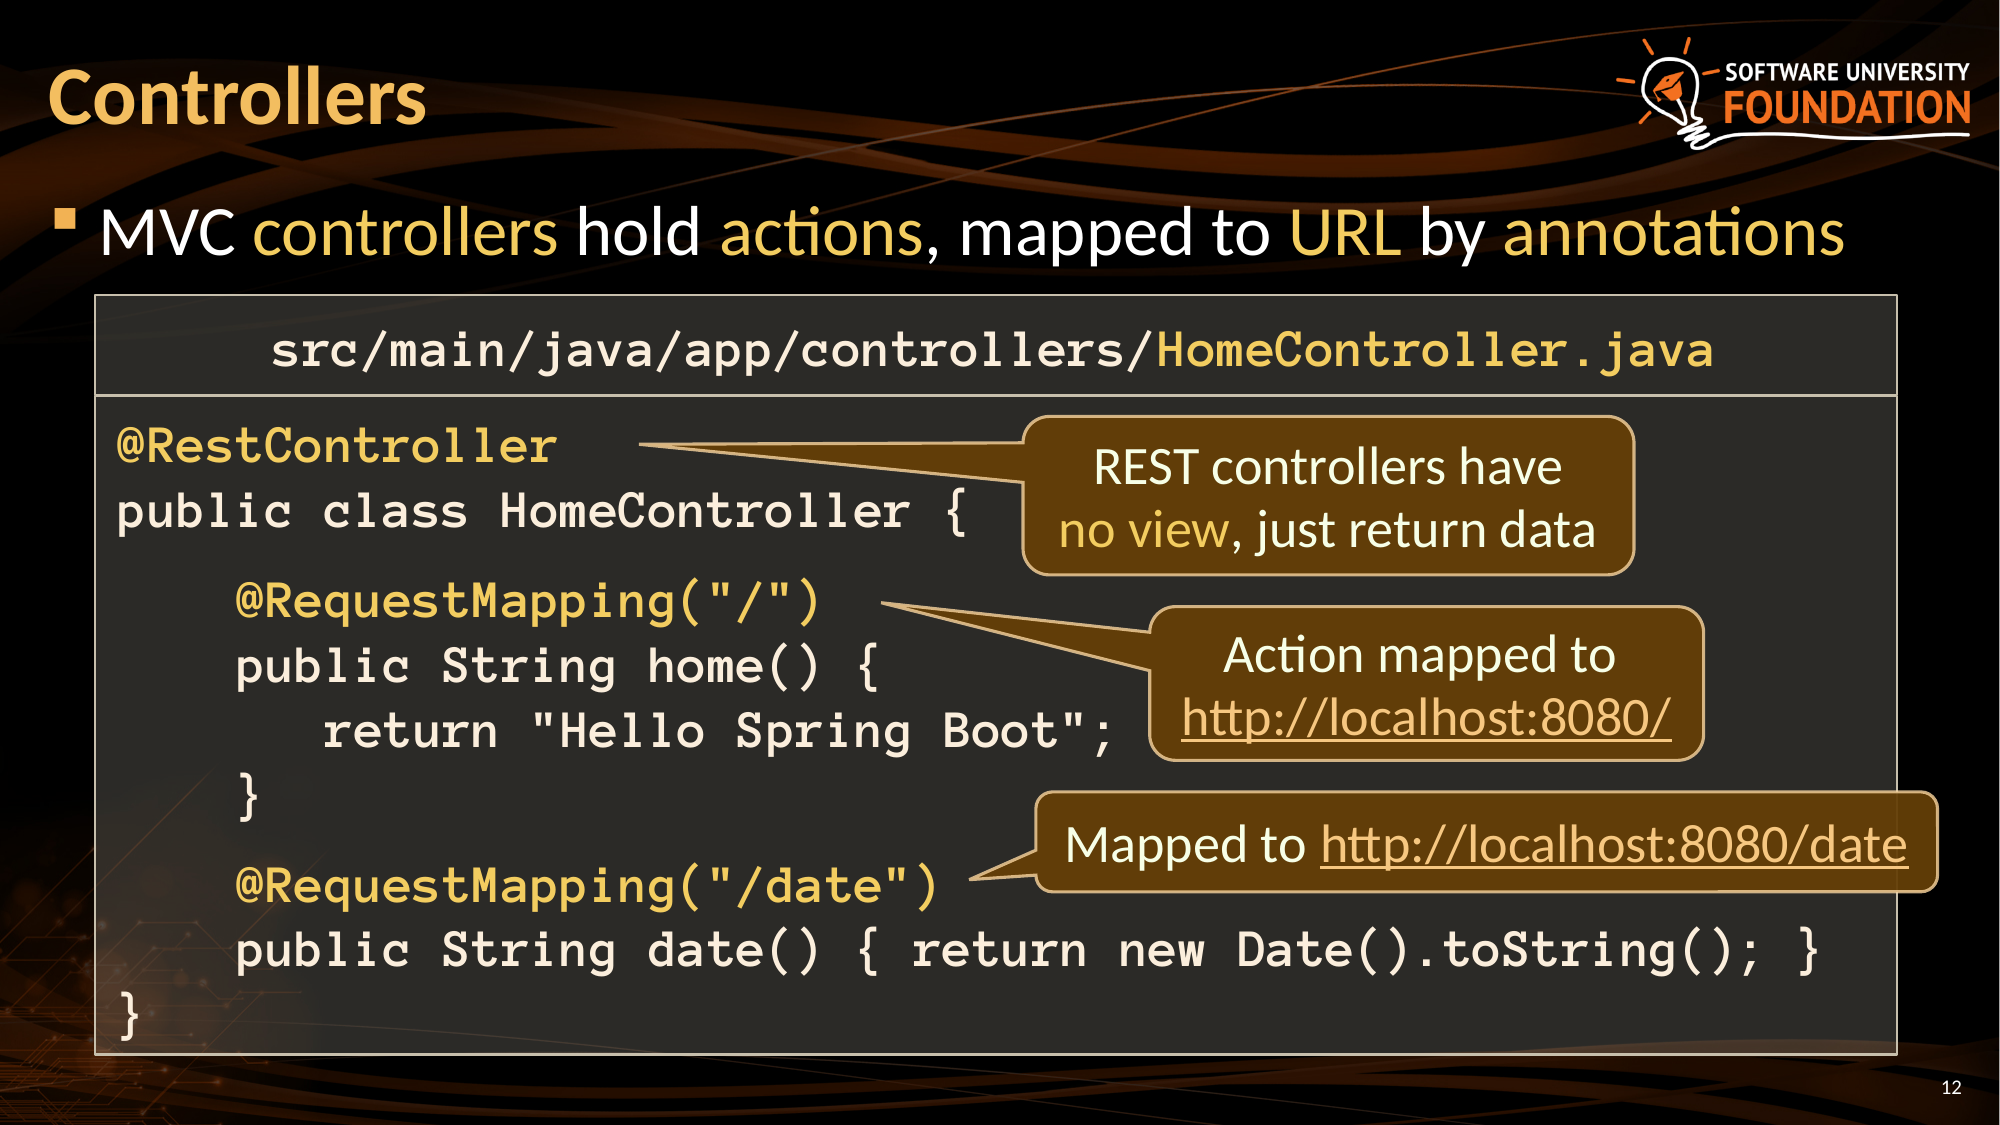

# Controllers
MVC controllers hold actions, mapped to URL by annotations
src/main/java/app/controllers/HomeController.java
@RestController
public class HomeController {
    @RequestMapping("/")
    public String home() {
       return "Hello Spring Boot";
    }
    @RequestMapping("/date")
    public String date() { return new Date().toString(); }
}
REST controllers have
no view, just return data
Action mapped to http://localhost:8080/
Mapped to http://localhost:8080/date
12